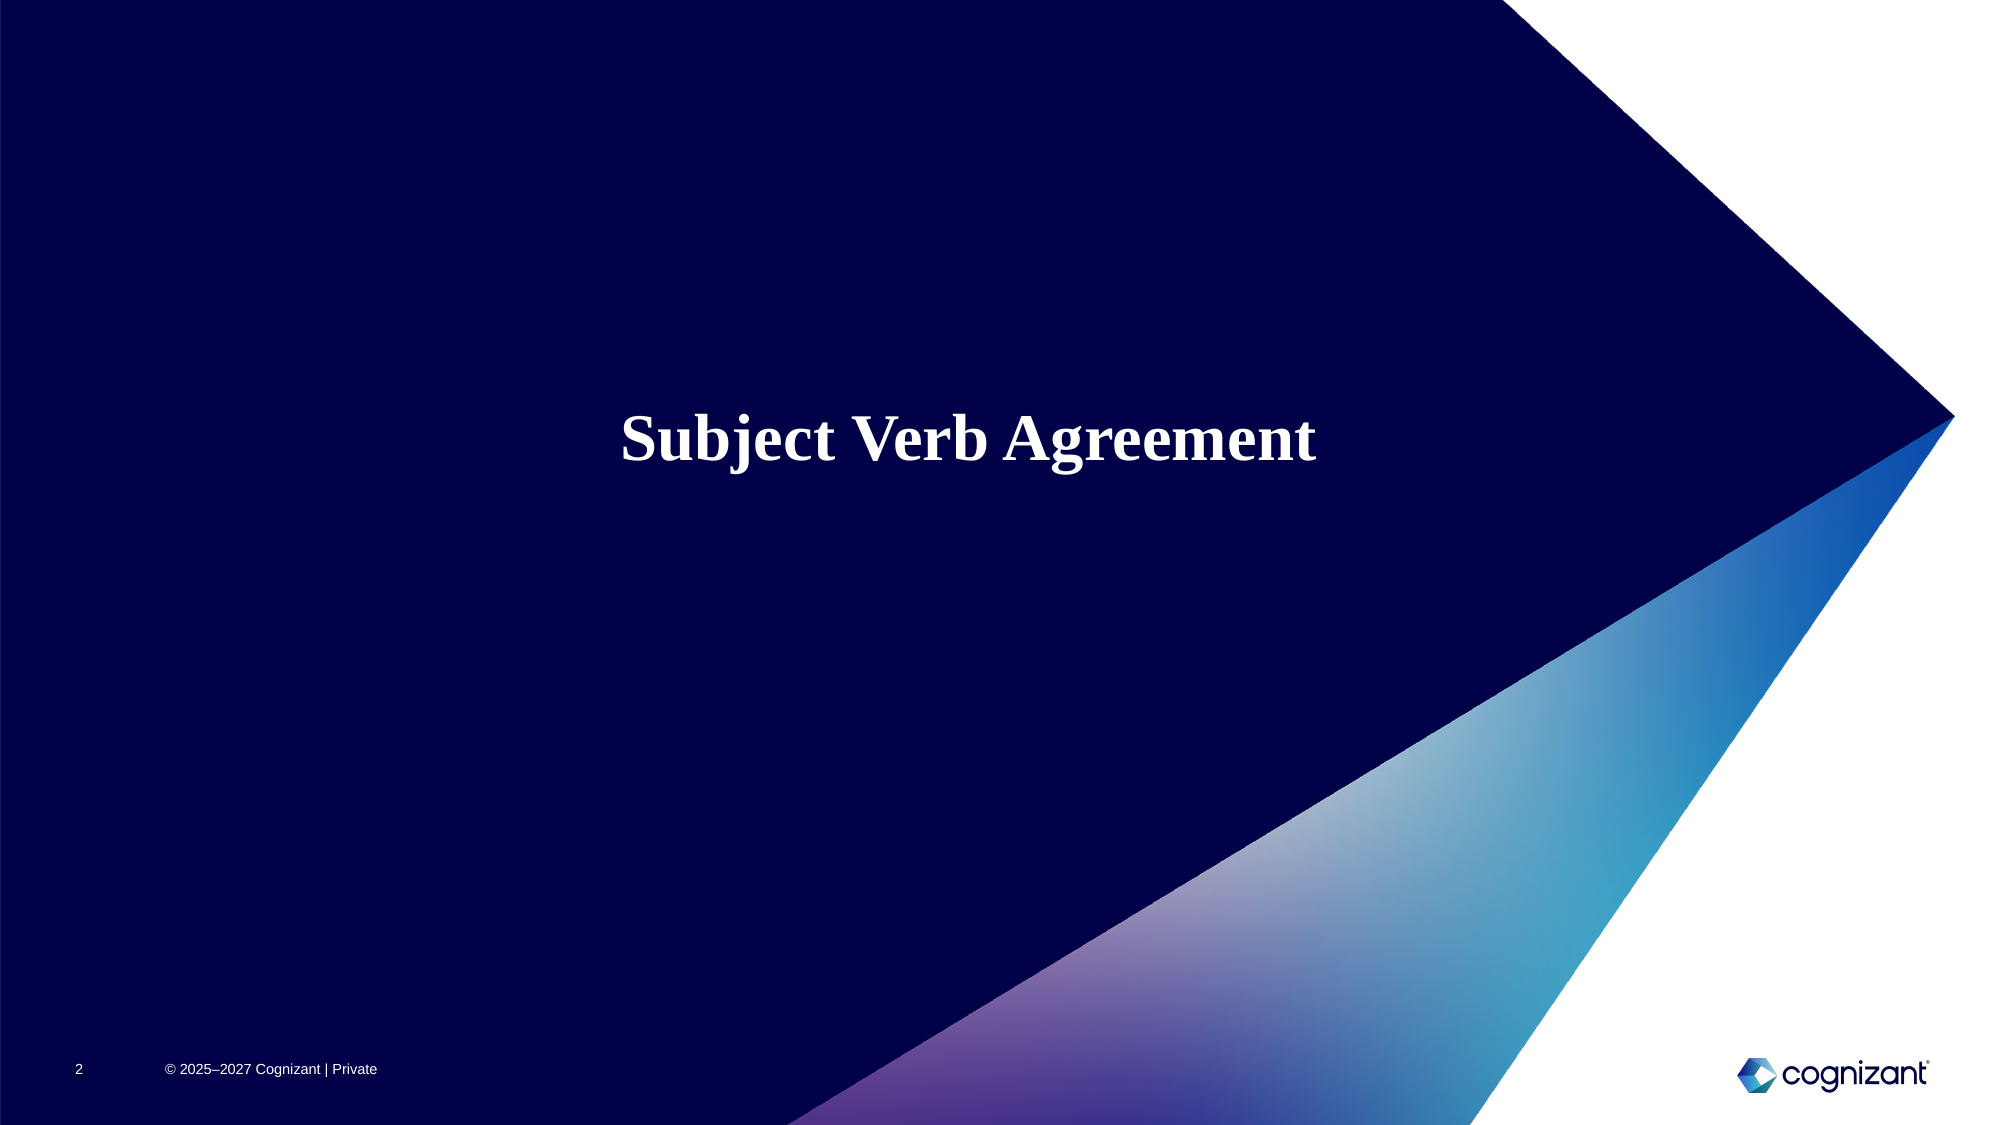

# Subject Verb Agreement
2
© 2025–2027 Cognizant | Private